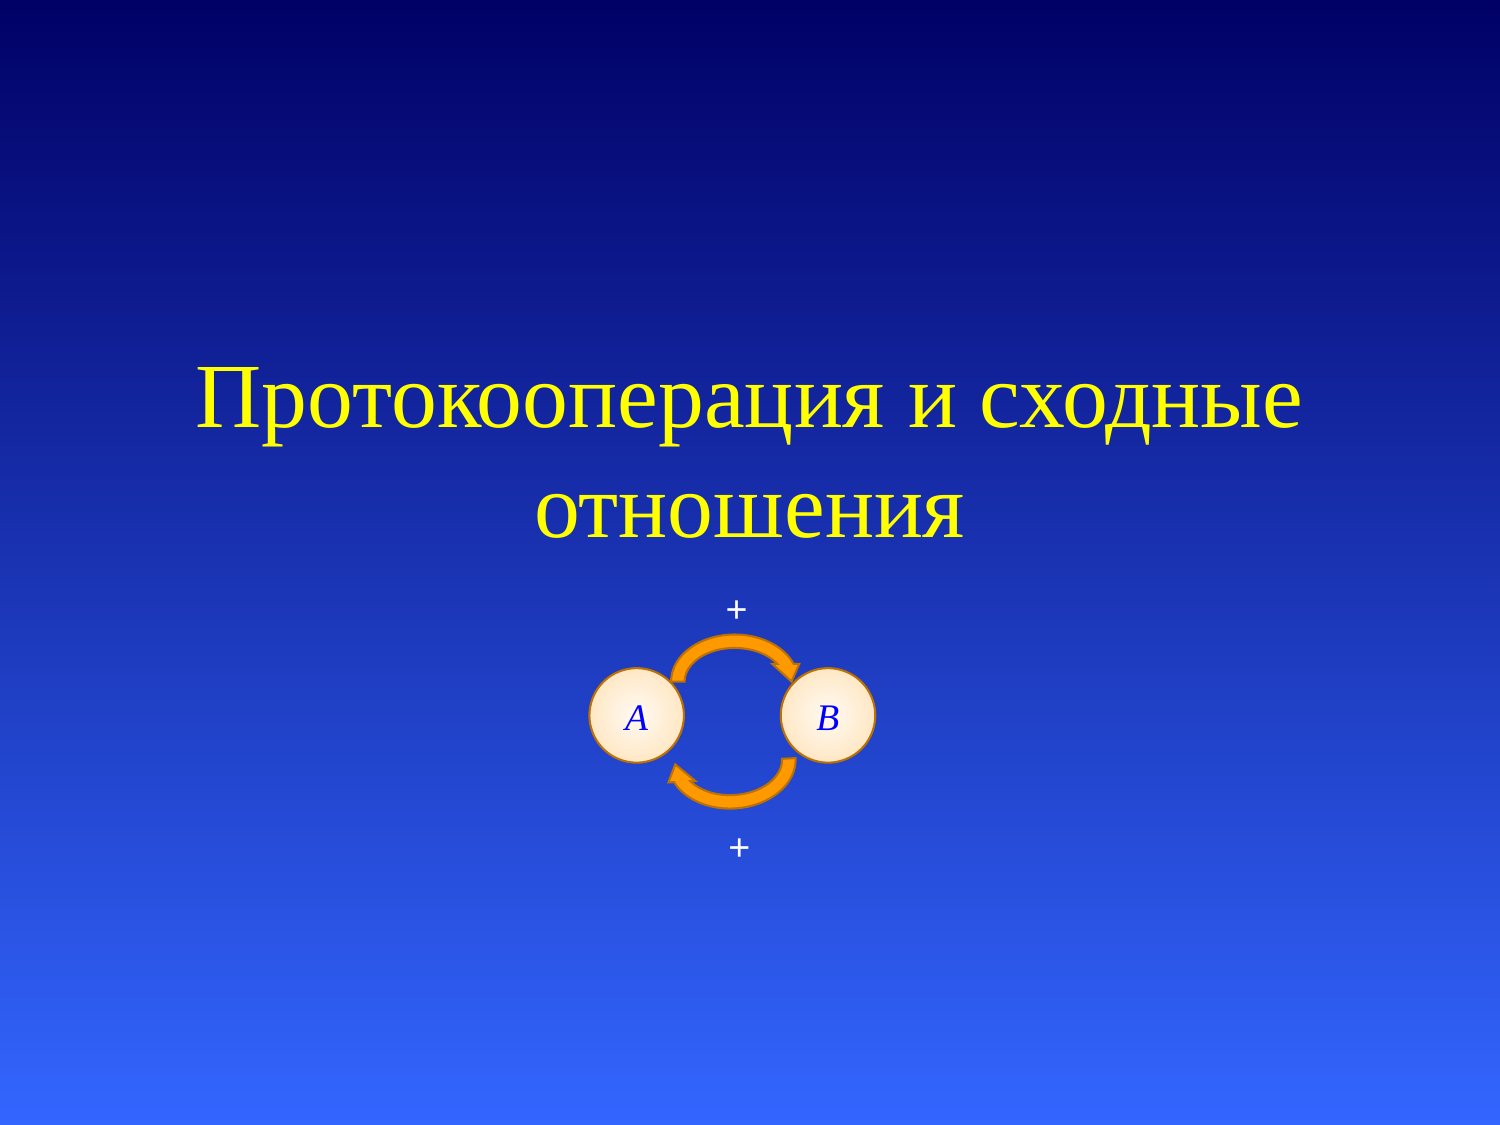

# Протокооперация и сходные отношения
+

A
B

+